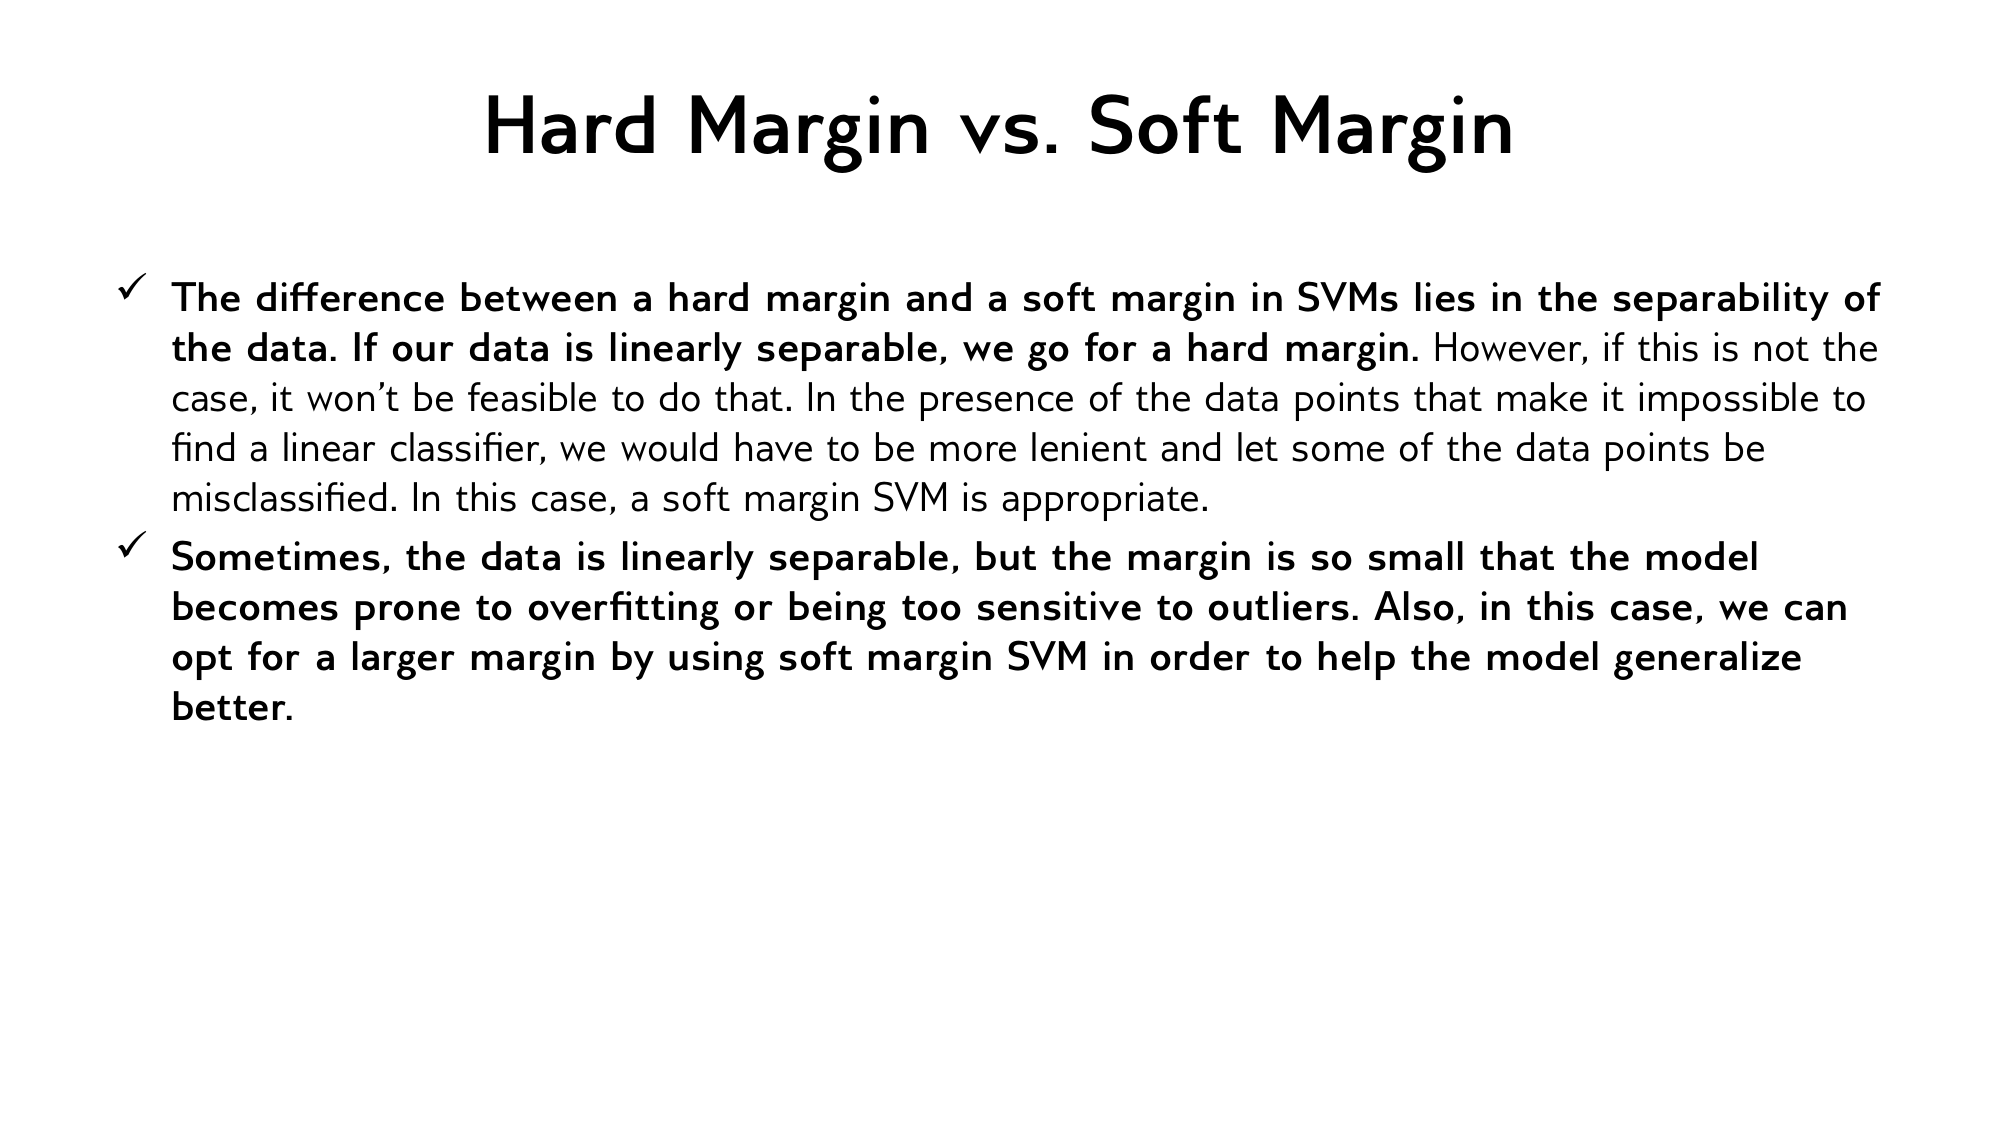

# Hard Margin vs. Soft Margin
The difference between a hard margin and a soft margin in SVMs lies in the separability of the data. If our data is linearly separable, we go for a hard margin. However, if this is not the case, it won’t be feasible to do that. In the presence of the data points that make it impossible to find a linear classifier, we would have to be more lenient and let some of the data points be misclassified. In this case, a soft margin SVM is appropriate.
Sometimes, the data is linearly separable, but the margin is so small that the model becomes prone to overfitting or being too sensitive to outliers. Also, in this case, we can opt for a larger margin by using soft margin SVM in order to help the model generalize better.